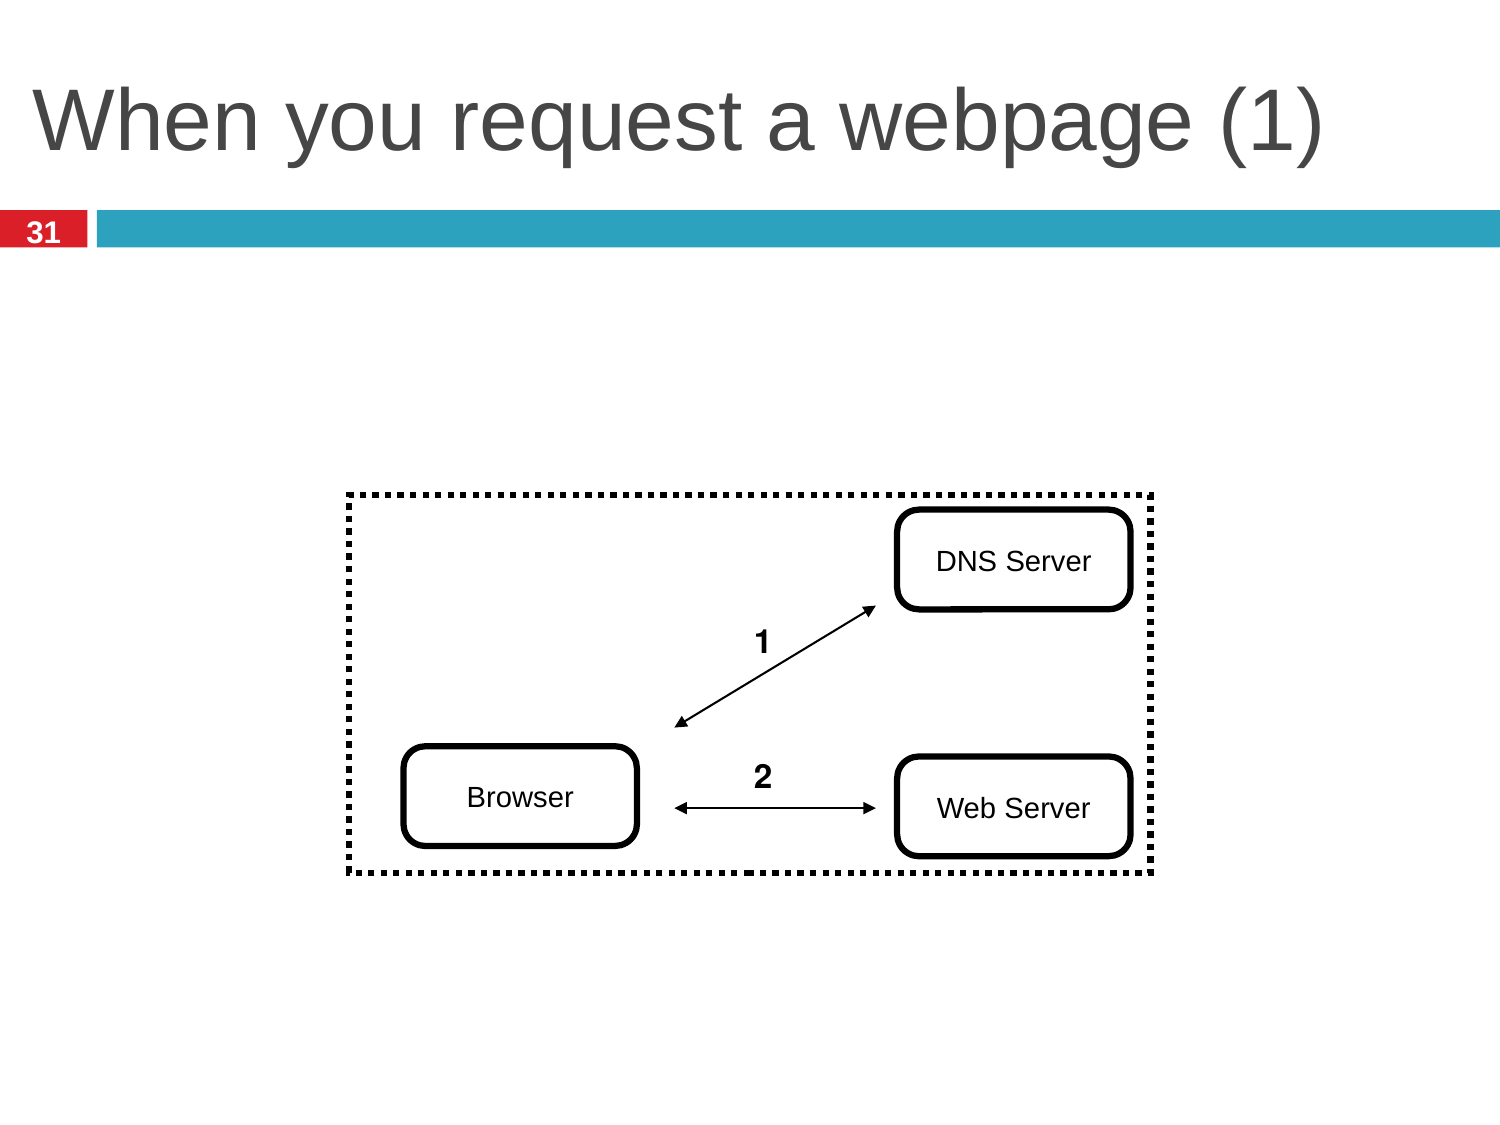

# When you request a webpage (1)
31

DNS Server

1
Browser
2
Web Server